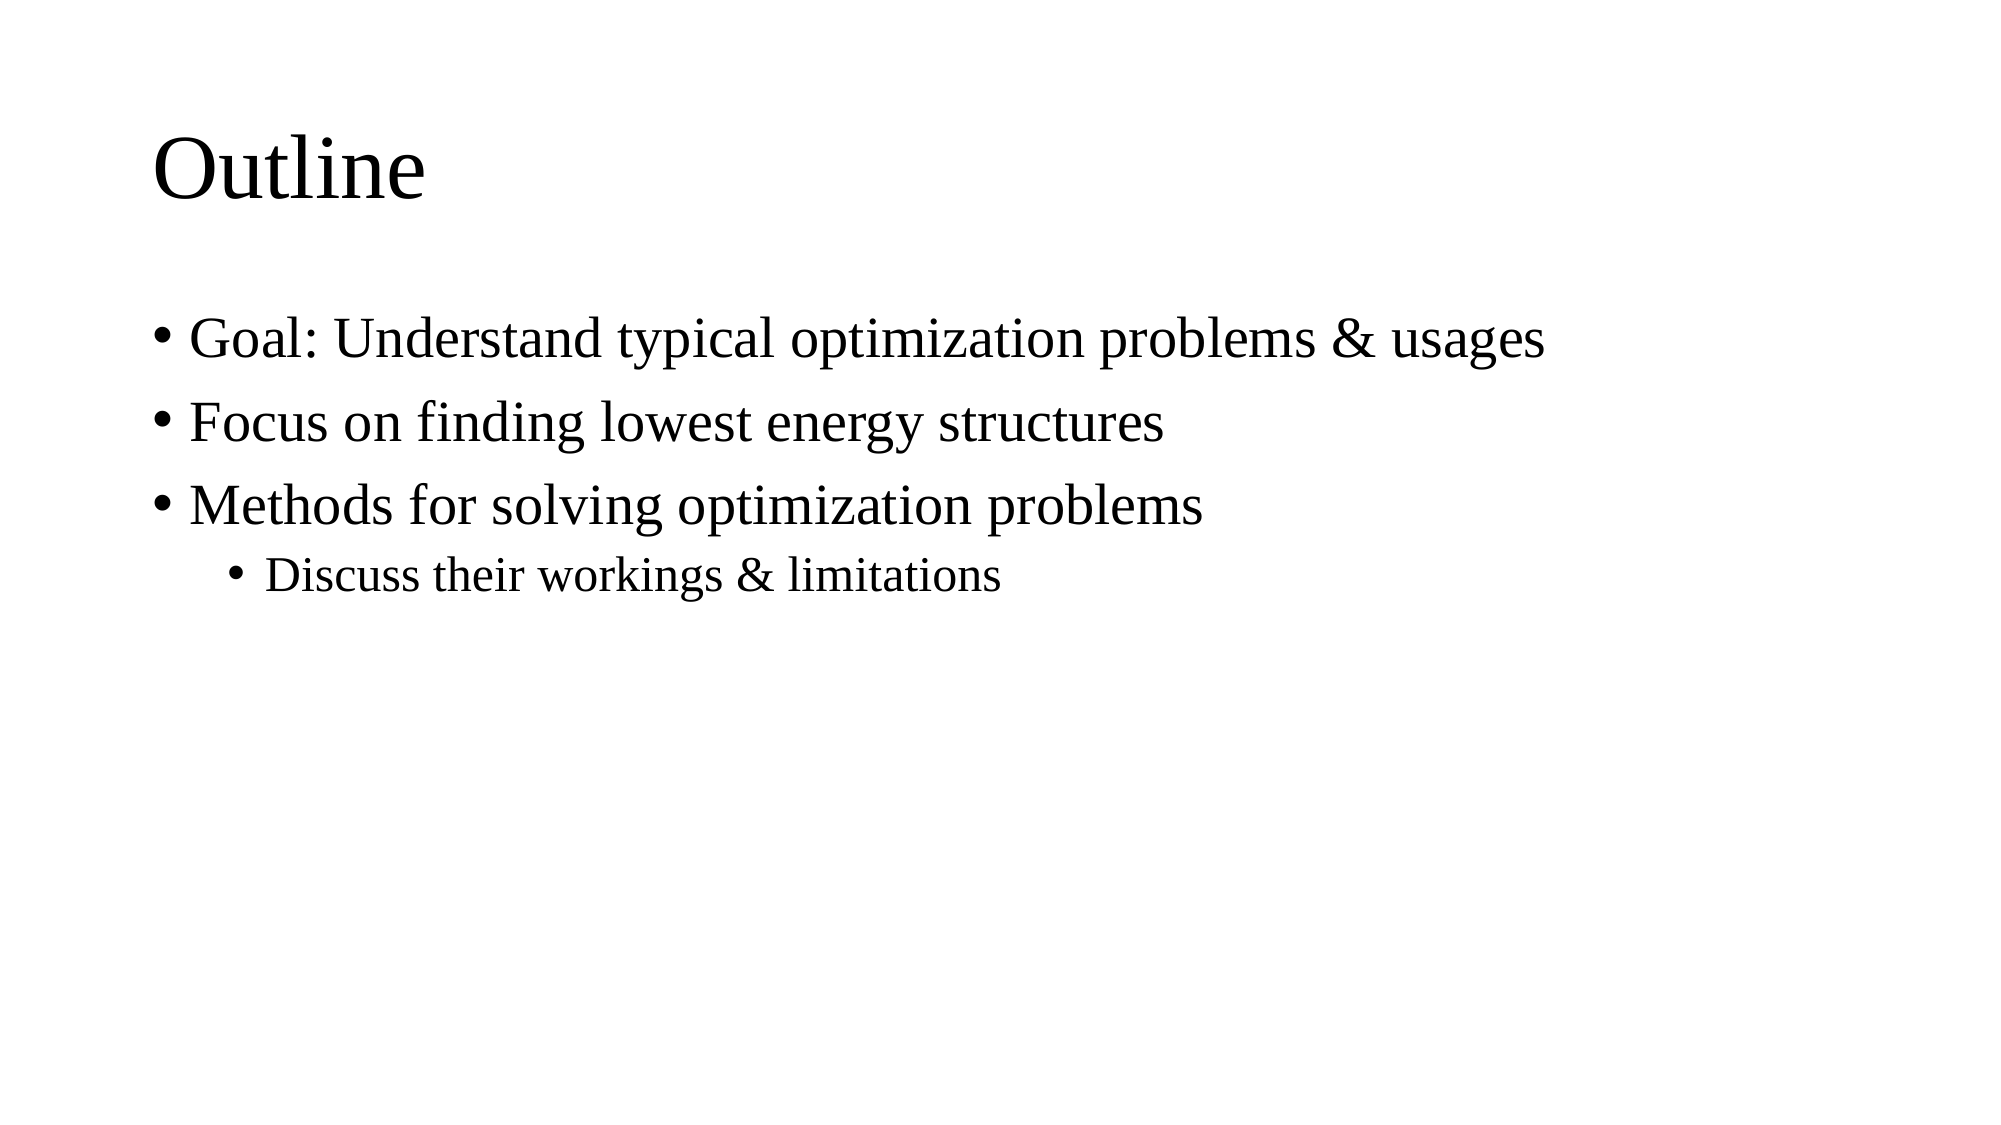

# Outline
Goal: Understand typical optimization problems & usages
Focus on finding lowest energy structures
Methods for solving optimization problems
Discuss their workings & limitations